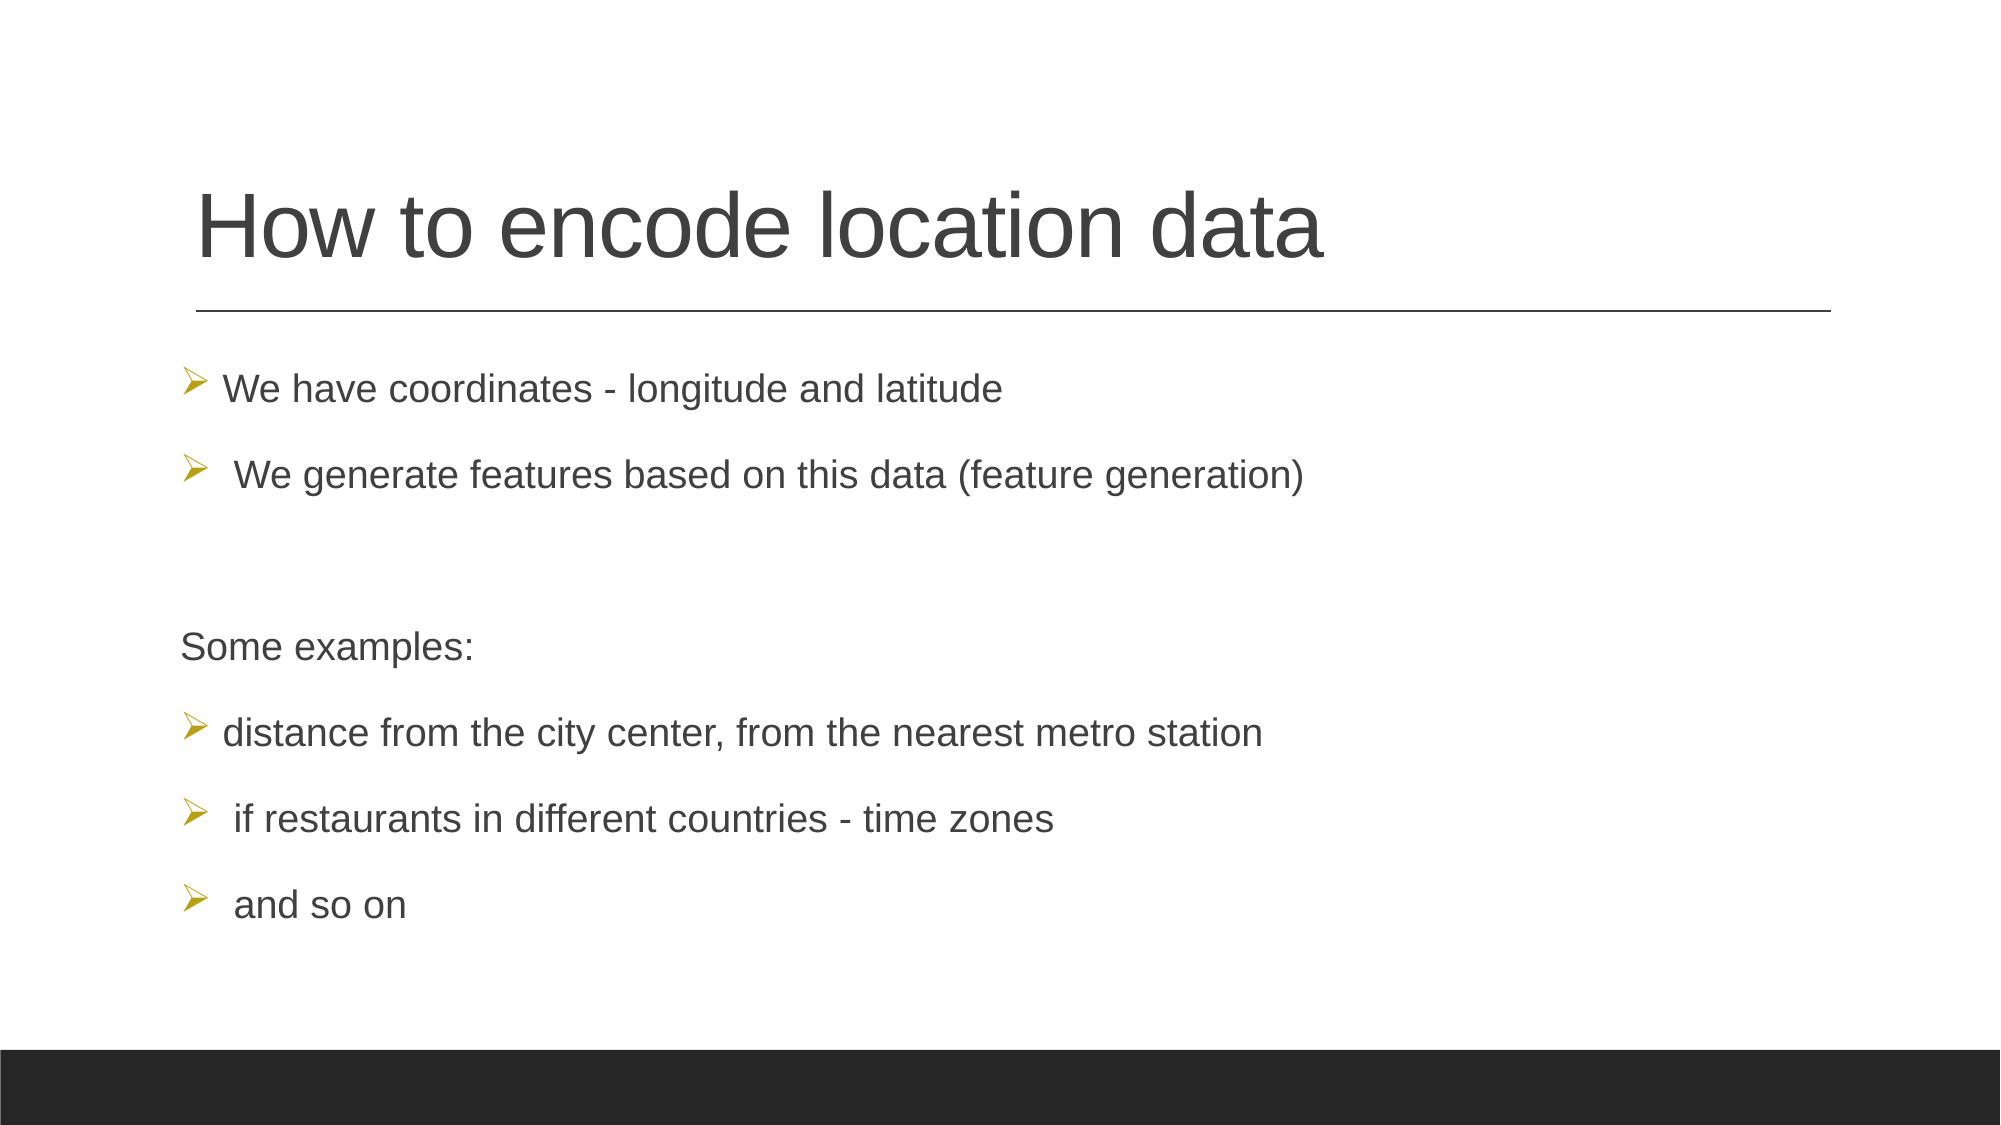

# How to encode location data
 We have coordinates - longitude and latitude
  We generate features based on this data (feature generation)

Some examples:
 distance from the city center, from the nearest metro station
  if restaurants in different countries - time zones
  and so on